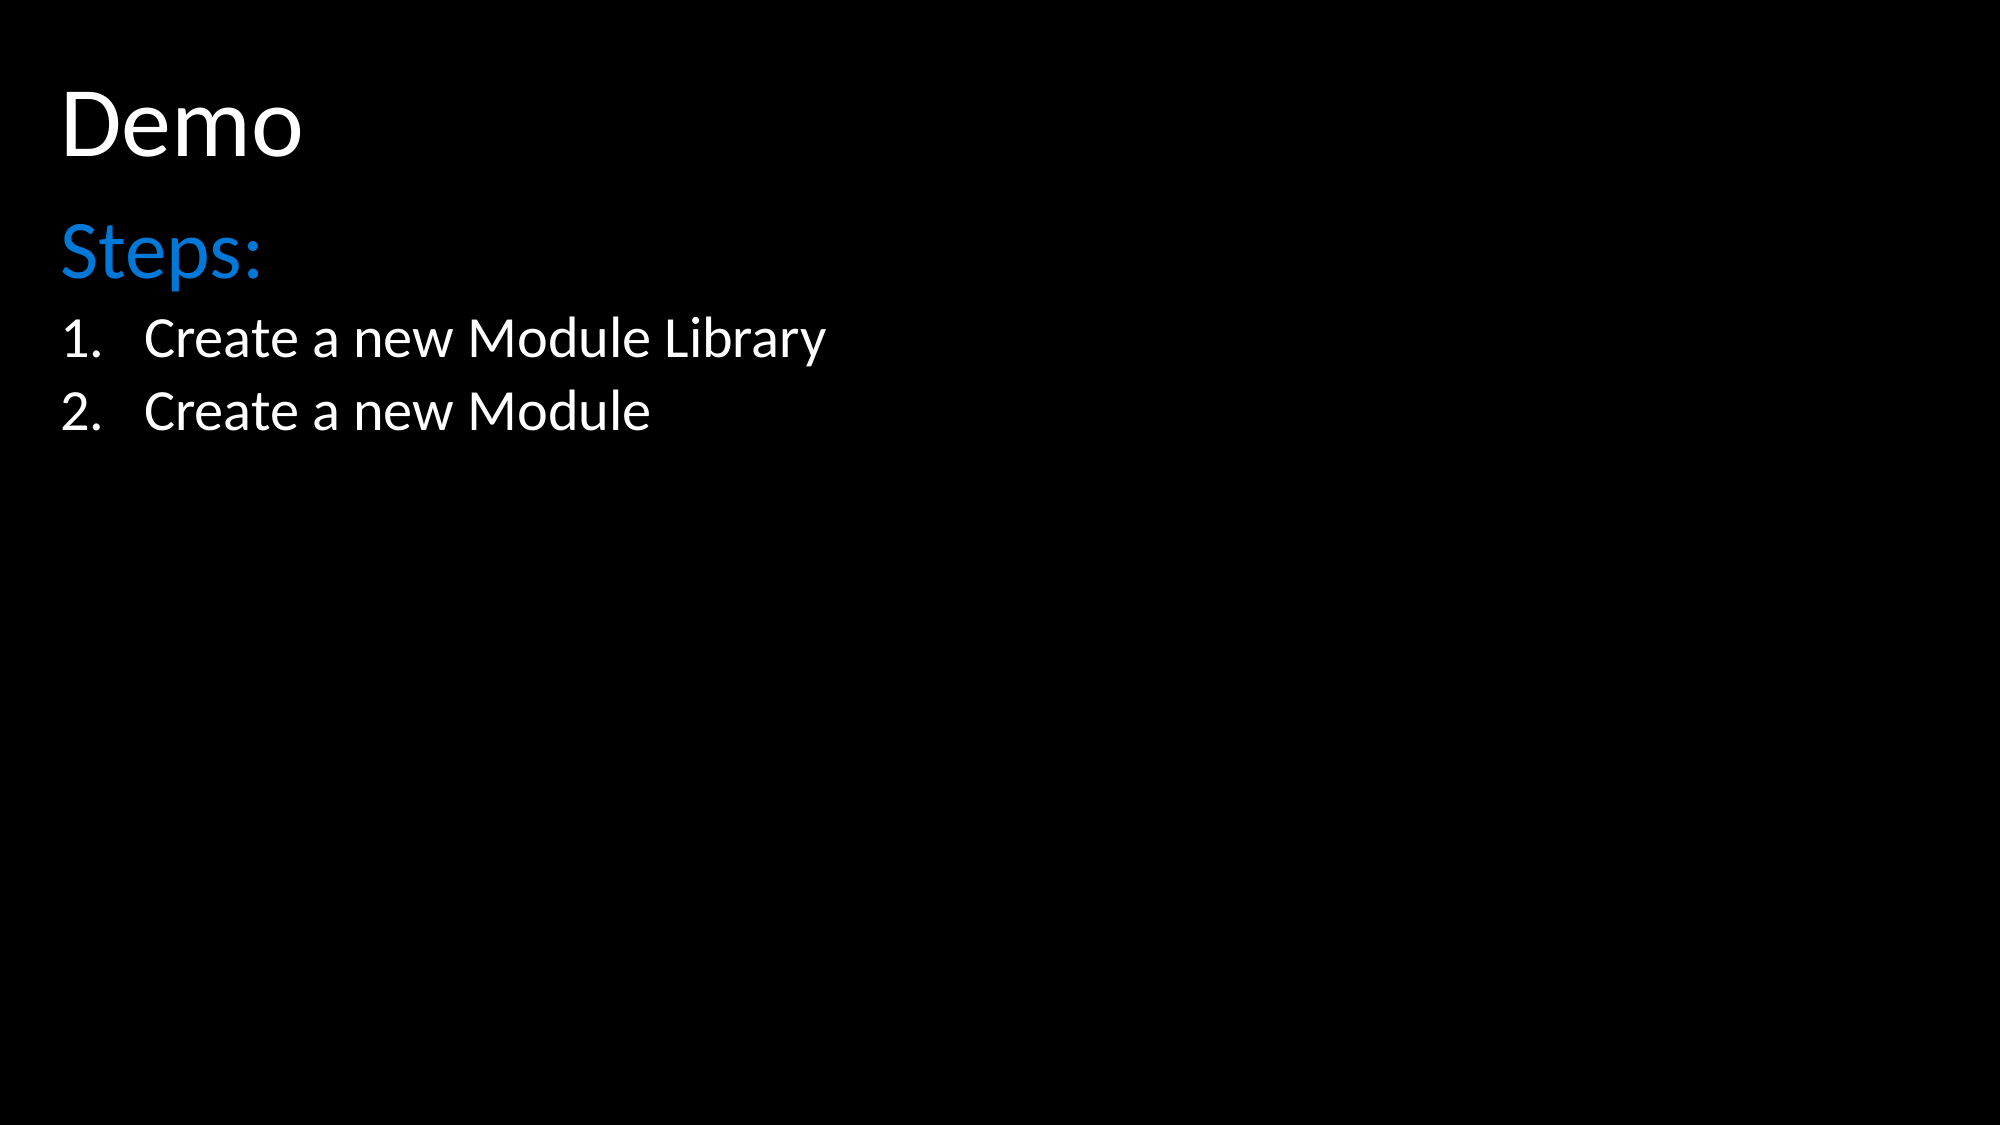

# Demo
Steps:
Create a new Module Library
Create a new Module